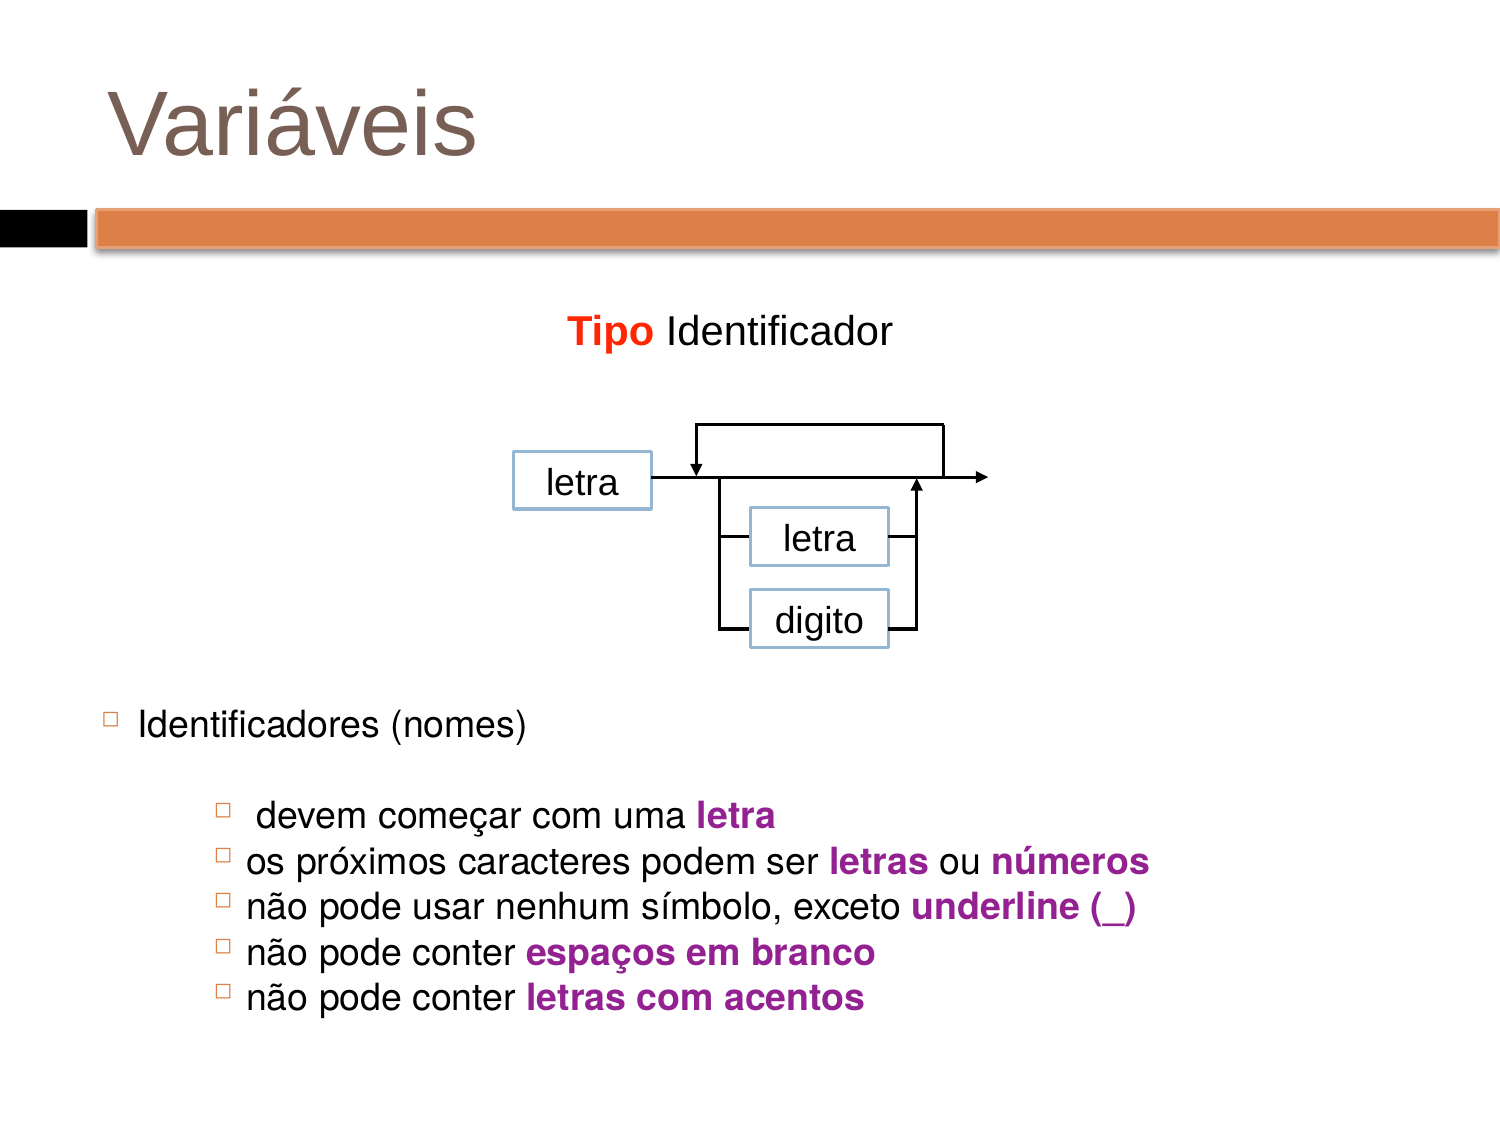

# Variáveis
Tipo Identificador

letra

letra

digito

Identificadores (nomes)

 devem começar com uma letra
os próximos caracteres podem ser letras ou números
não pode usar nenhum símbolo, exceto underline (_)
não pode conter espaços em branco
não pode conter letras com acentos
20